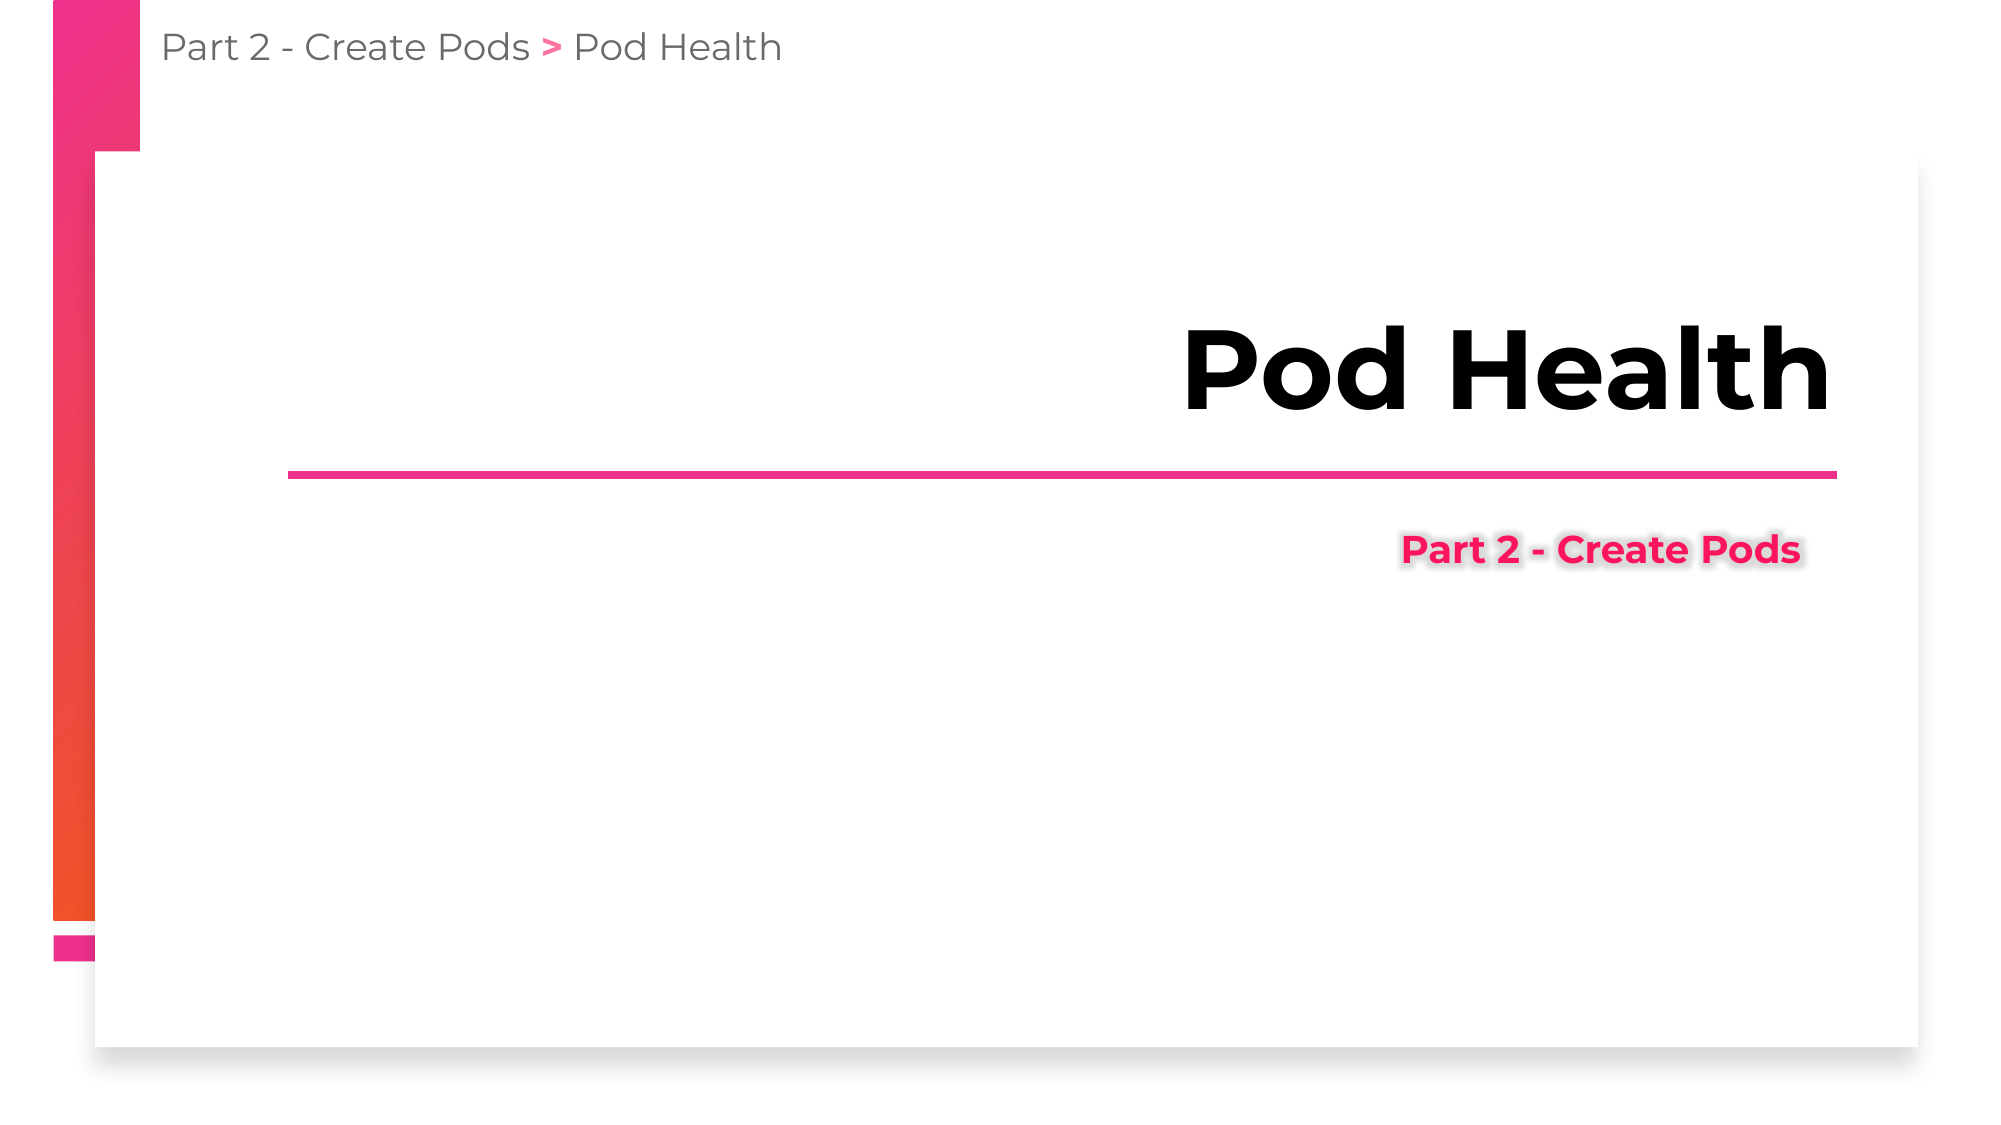

Part 2 - Create Pods > Pod Health

Pod Health

Part 2 - Create Pods